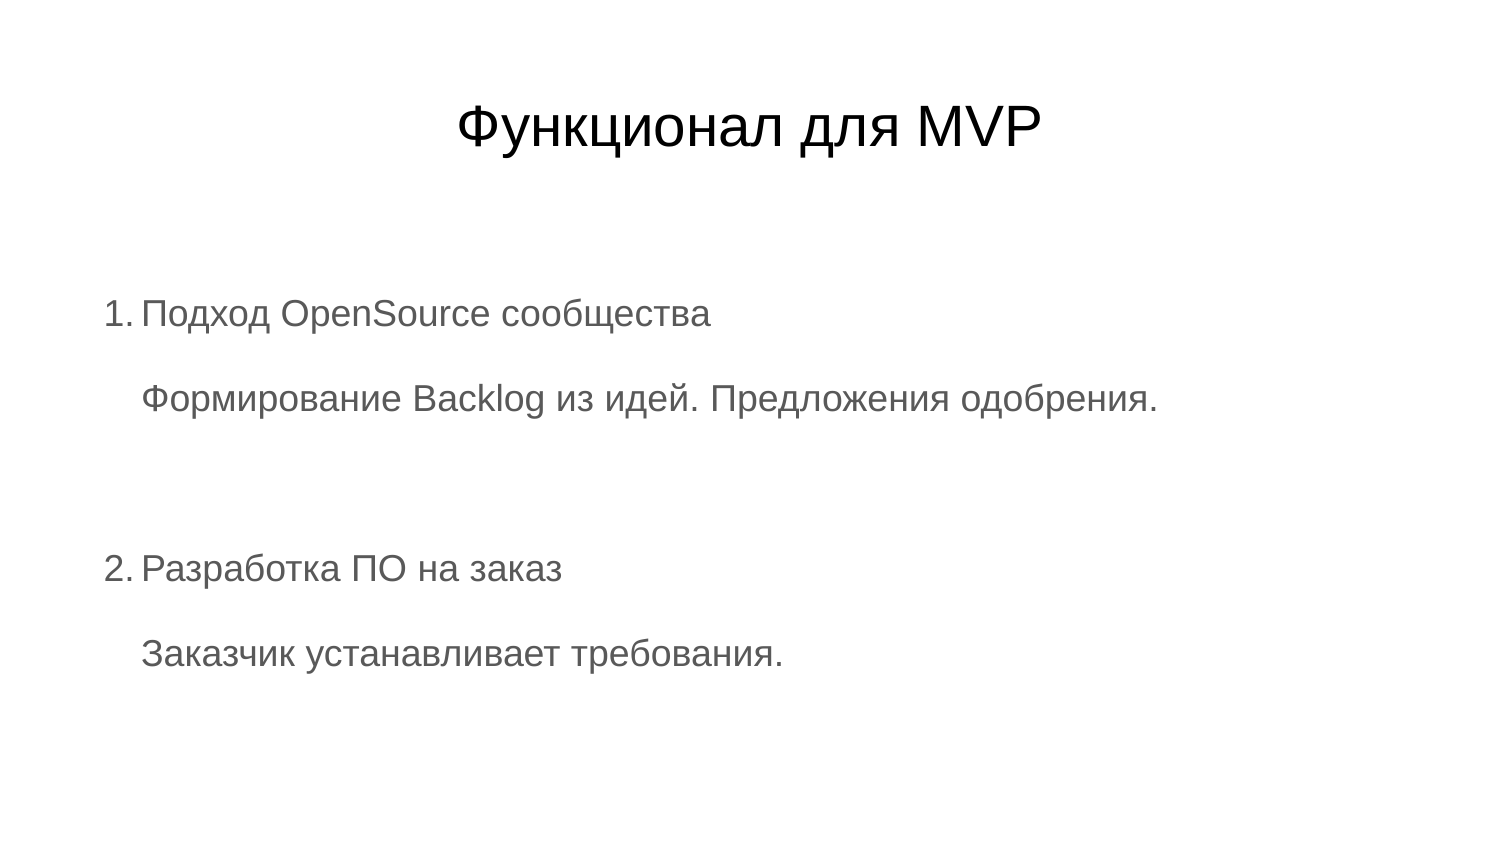

# Функционал для MVP

Подход OpenSource сообщества
Формирование Backlog из идей. Предложения одобрения.

Разработка ПО на заказ
Заказчик устанавливает требования.